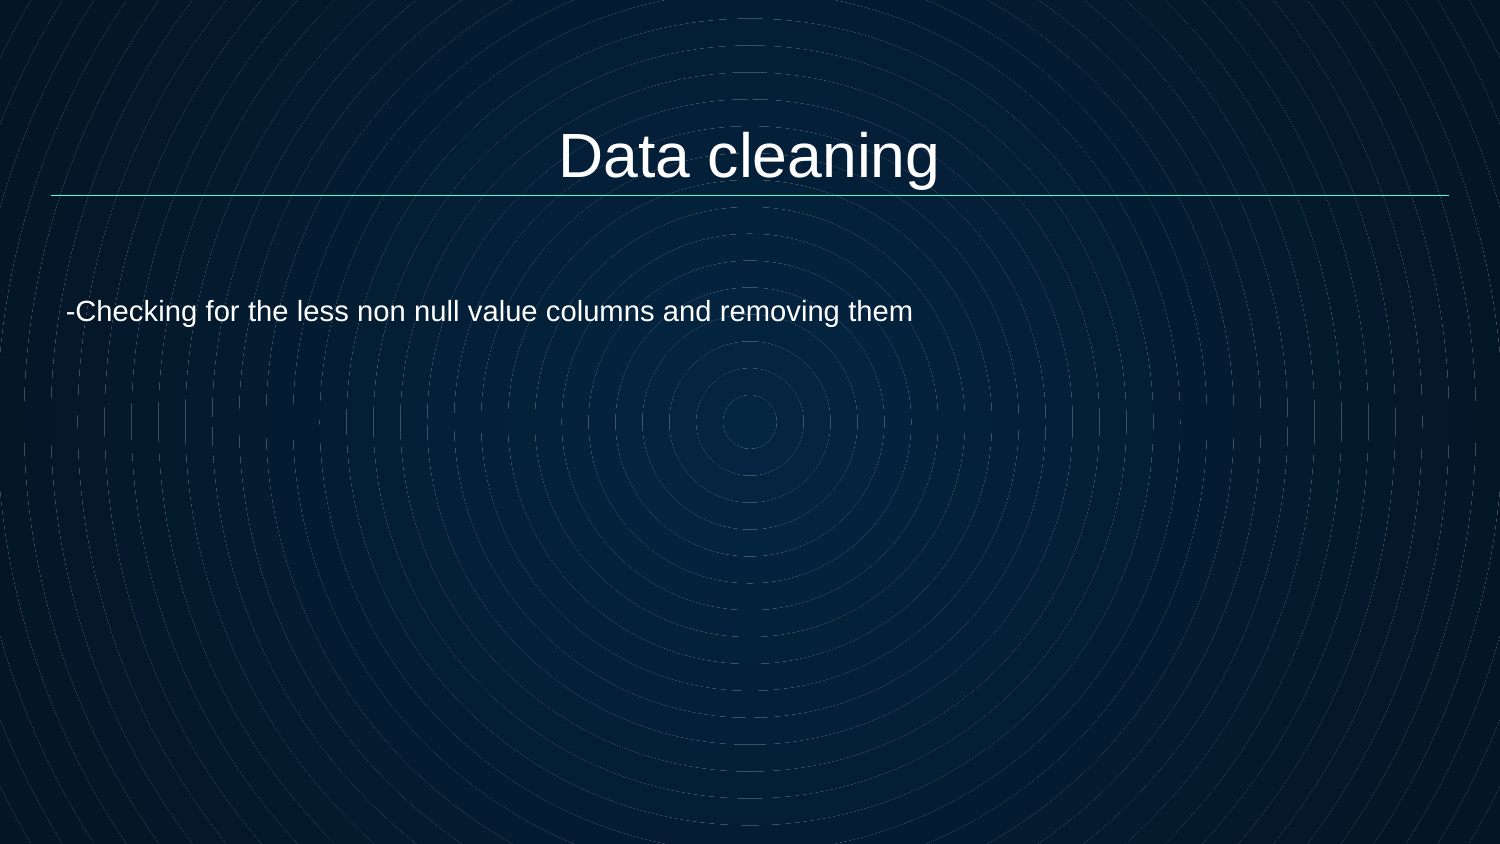

# Data cleaning
-Checking for the less non null value columns and removing them